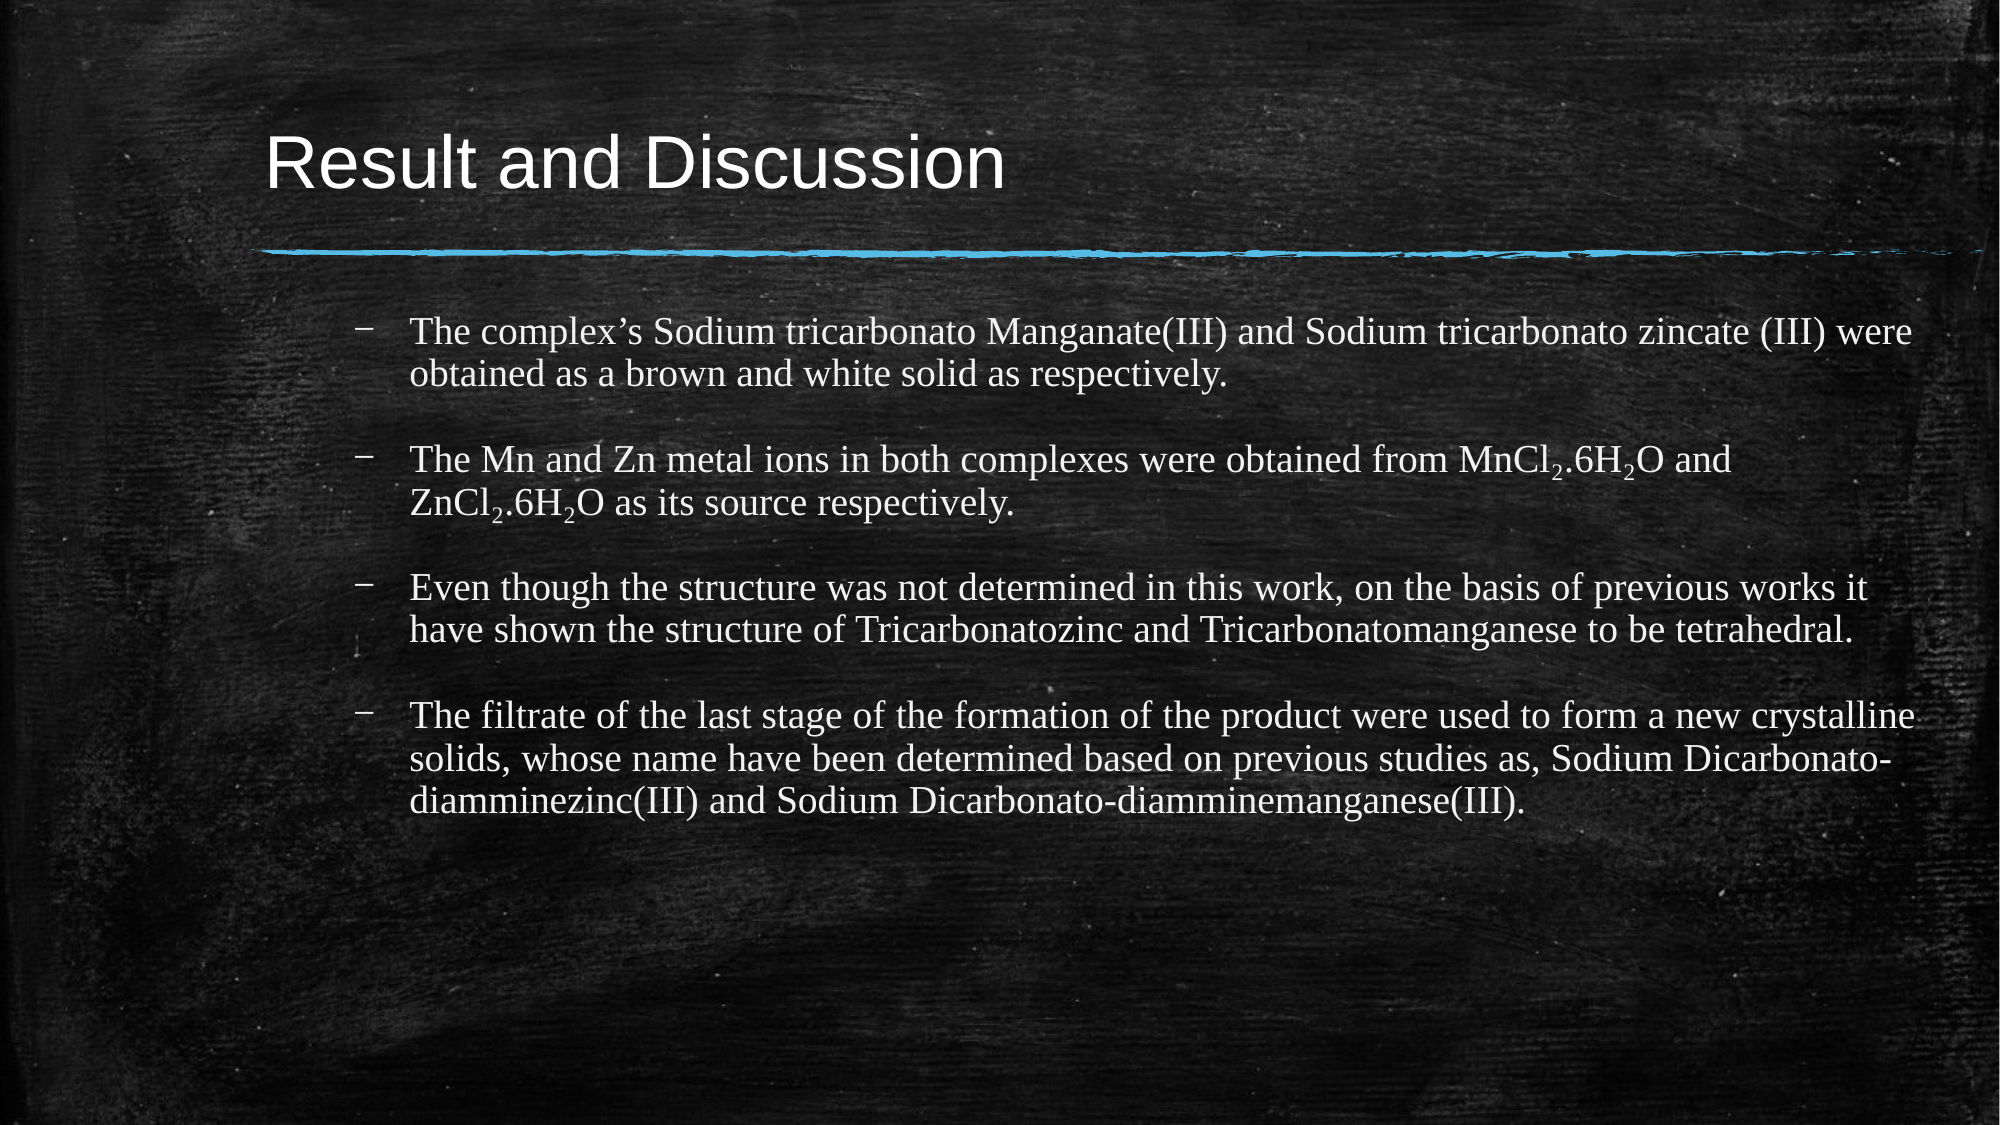

# Result and Discussion
The complex’s Sodium tricarbonato Manganate(III) and Sodium tricarbonato zincate (III) were obtained as a brown and white solid as respectively.

The Mn and Zn metal ions in both complexes were obtained from MnCl₂.6H₂O and ZnCl₂.6H₂O as its source respectively.

Even though the structure was not determined in this work, on the basis of previous works it have shown the structure of Tricarbonatozinc and Tricarbonatomanganese to be tetrahedral.

The filtrate of the last stage of the formation of the product were used to form a new crystalline solids, whose name have been determined based on previous studies as, Sodium Dicarbonato-diamminezinc(III) and Sodium Dicarbonato-diamminemanganese(III).